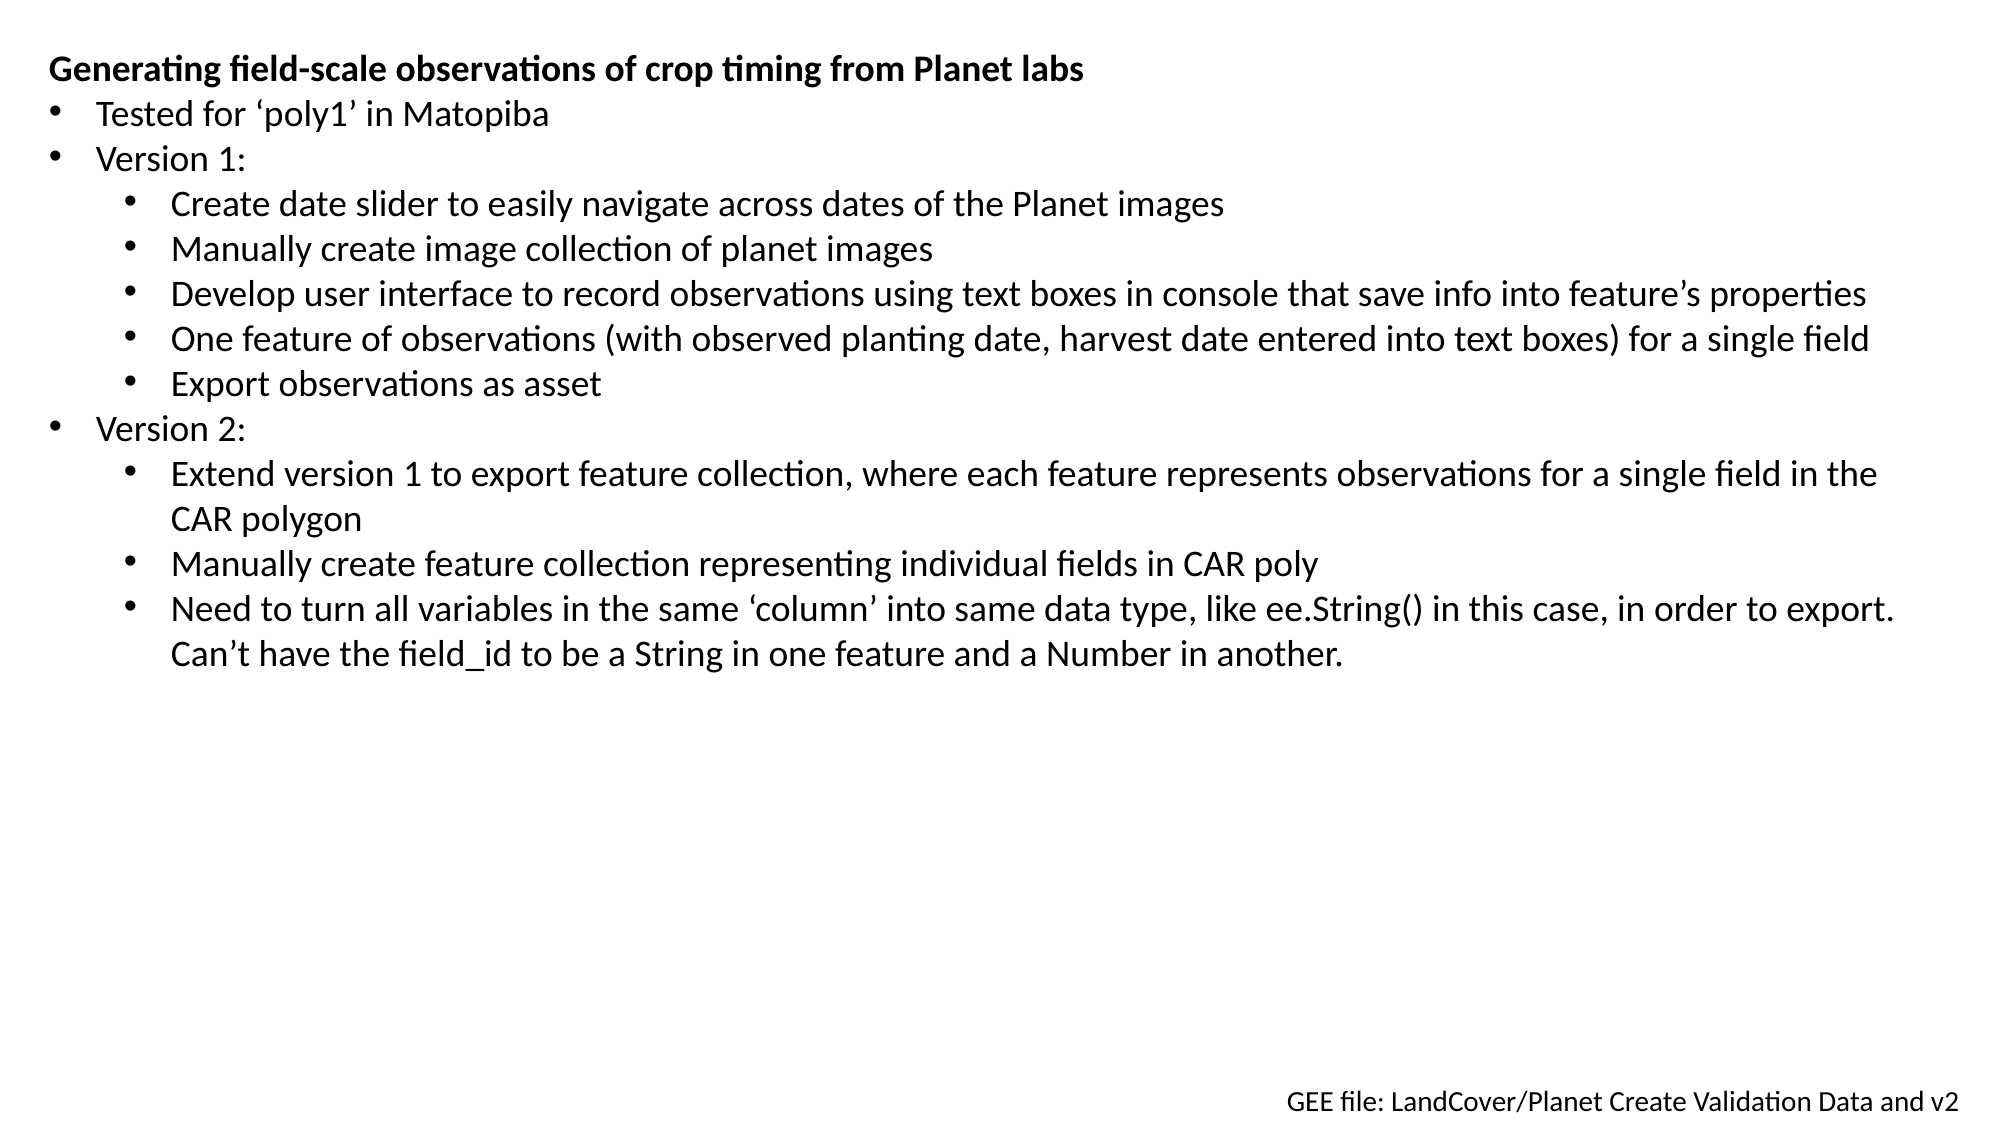

Generating field-scale observations of crop timing from Planet labs
Tested for ‘poly1’ in Matopiba
Version 1:
Create date slider to easily navigate across dates of the Planet images
Manually create image collection of planet images
Develop user interface to record observations using text boxes in console that save info into feature’s properties
One feature of observations (with observed planting date, harvest date entered into text boxes) for a single field
Export observations as asset
Version 2:
Extend version 1 to export feature collection, where each feature represents observations for a single field in the CAR polygon
Manually create feature collection representing individual fields in CAR poly
Need to turn all variables in the same ‘column’ into same data type, like ee.String() in this case, in order to export. Can’t have the field_id to be a String in one feature and a Number in another.
GEE file: LandCover/Planet Create Validation Data and v2